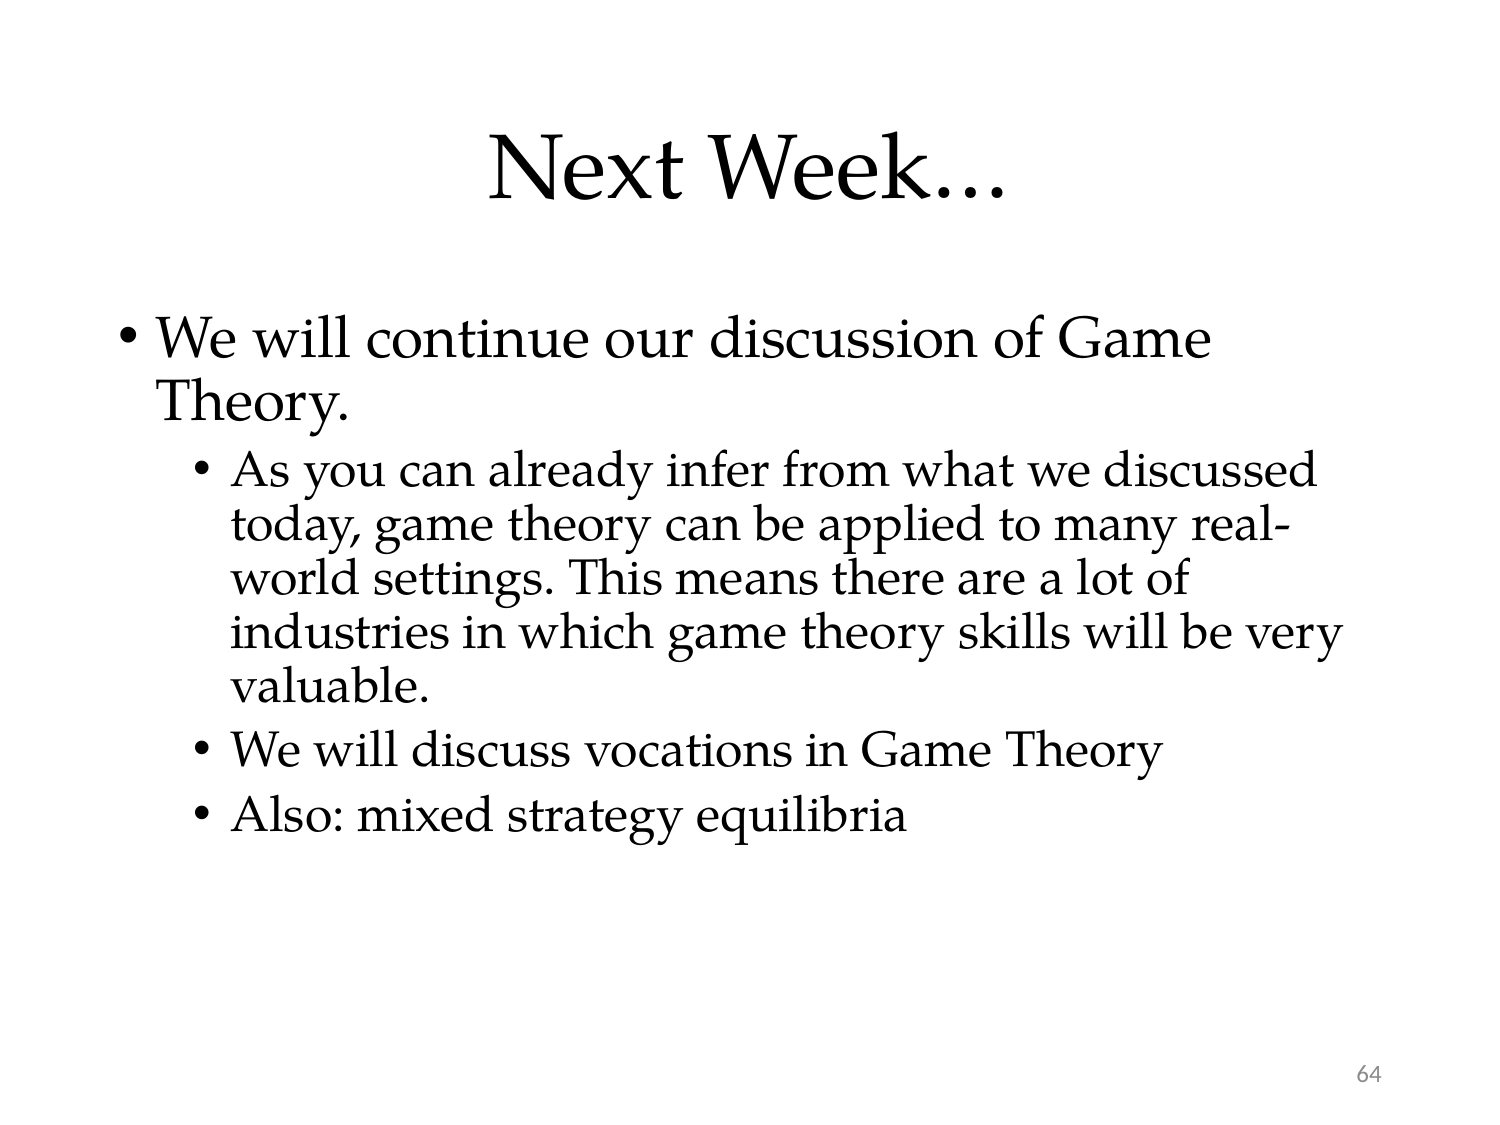

# Next Week…
We will continue our discussion of Game Theory.
As you can already infer from what we discussed today, game theory can be applied to many real-world settings. This means there are a lot of industries in which game theory skills will be very valuable.
We will discuss vocations in Game Theory
Also: mixed strategy equilibria

64